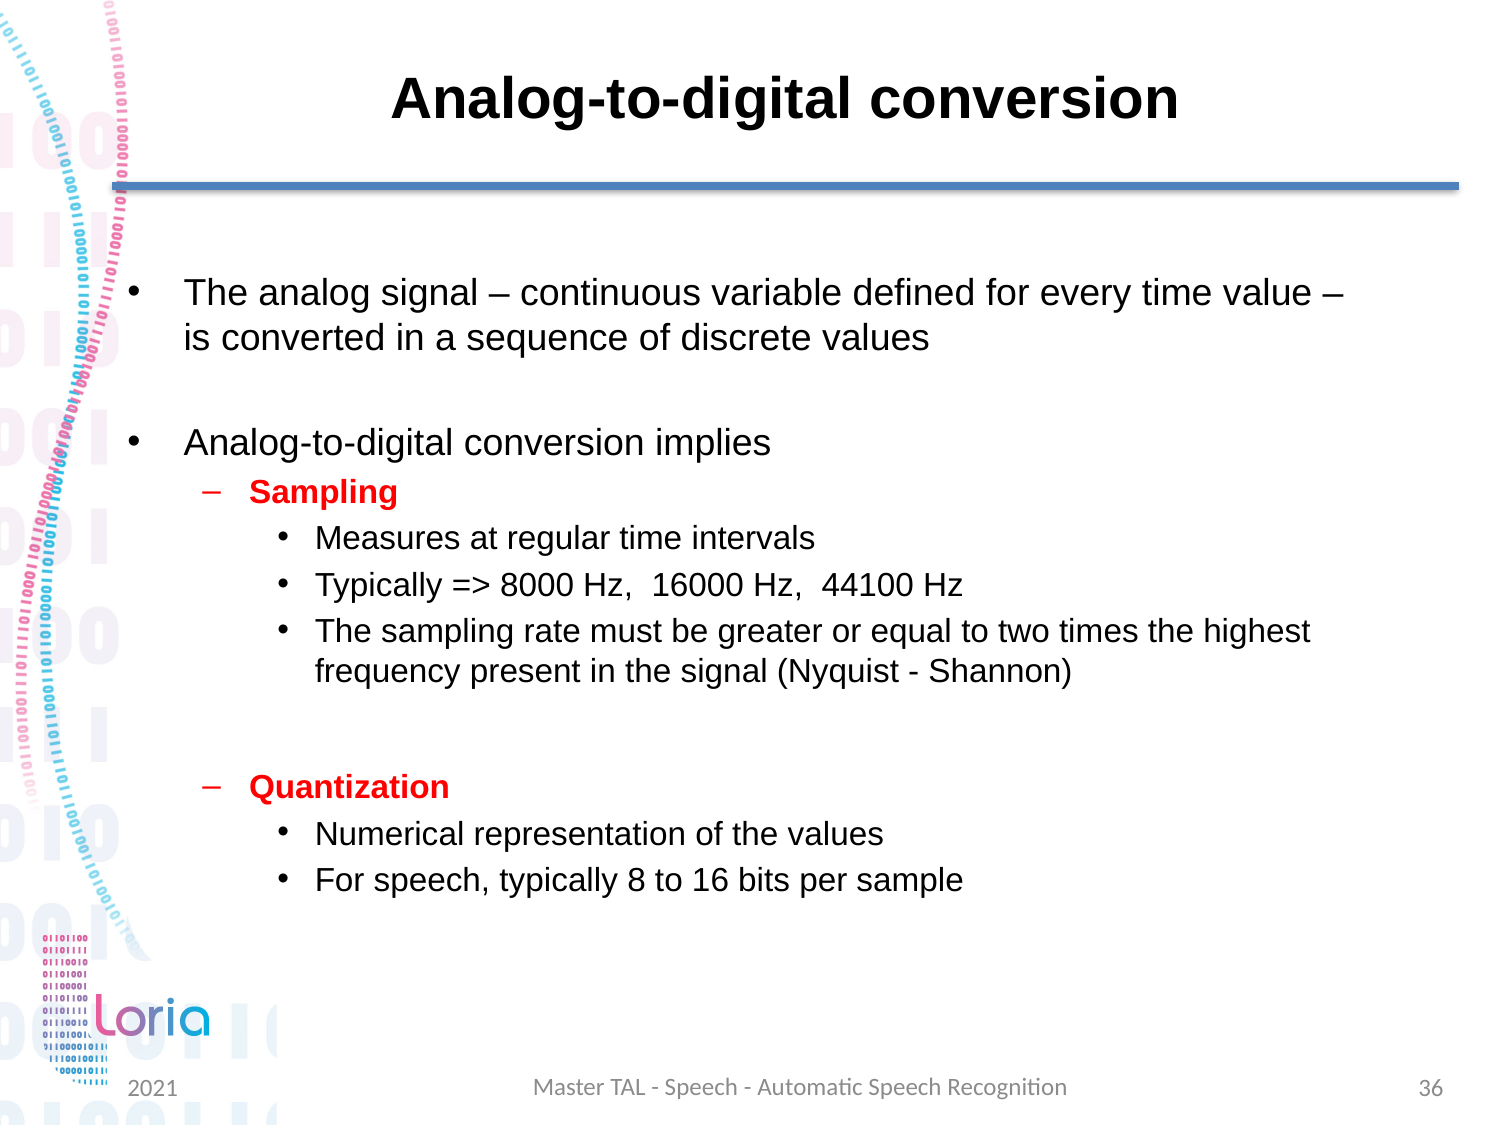

# Analog-to-digital conversion

The analog signal – continuous variable defined for every time value –
is converted in a sequence of discrete values

Analog-to-digital conversion implies
Sampling
Measures at regular time intervals
Typically => 8000 Hz,  16000 Hz,  44100 Hz
The sampling rate must be greater or equal to two times the highest frequency present in the signal (Nyquist - Shannon)

Quantization
Numerical representation of the values
For speech, typically 8 to 16 bits per sample

Master TAL - Speech - Automatic Speech Recognition
2021
36